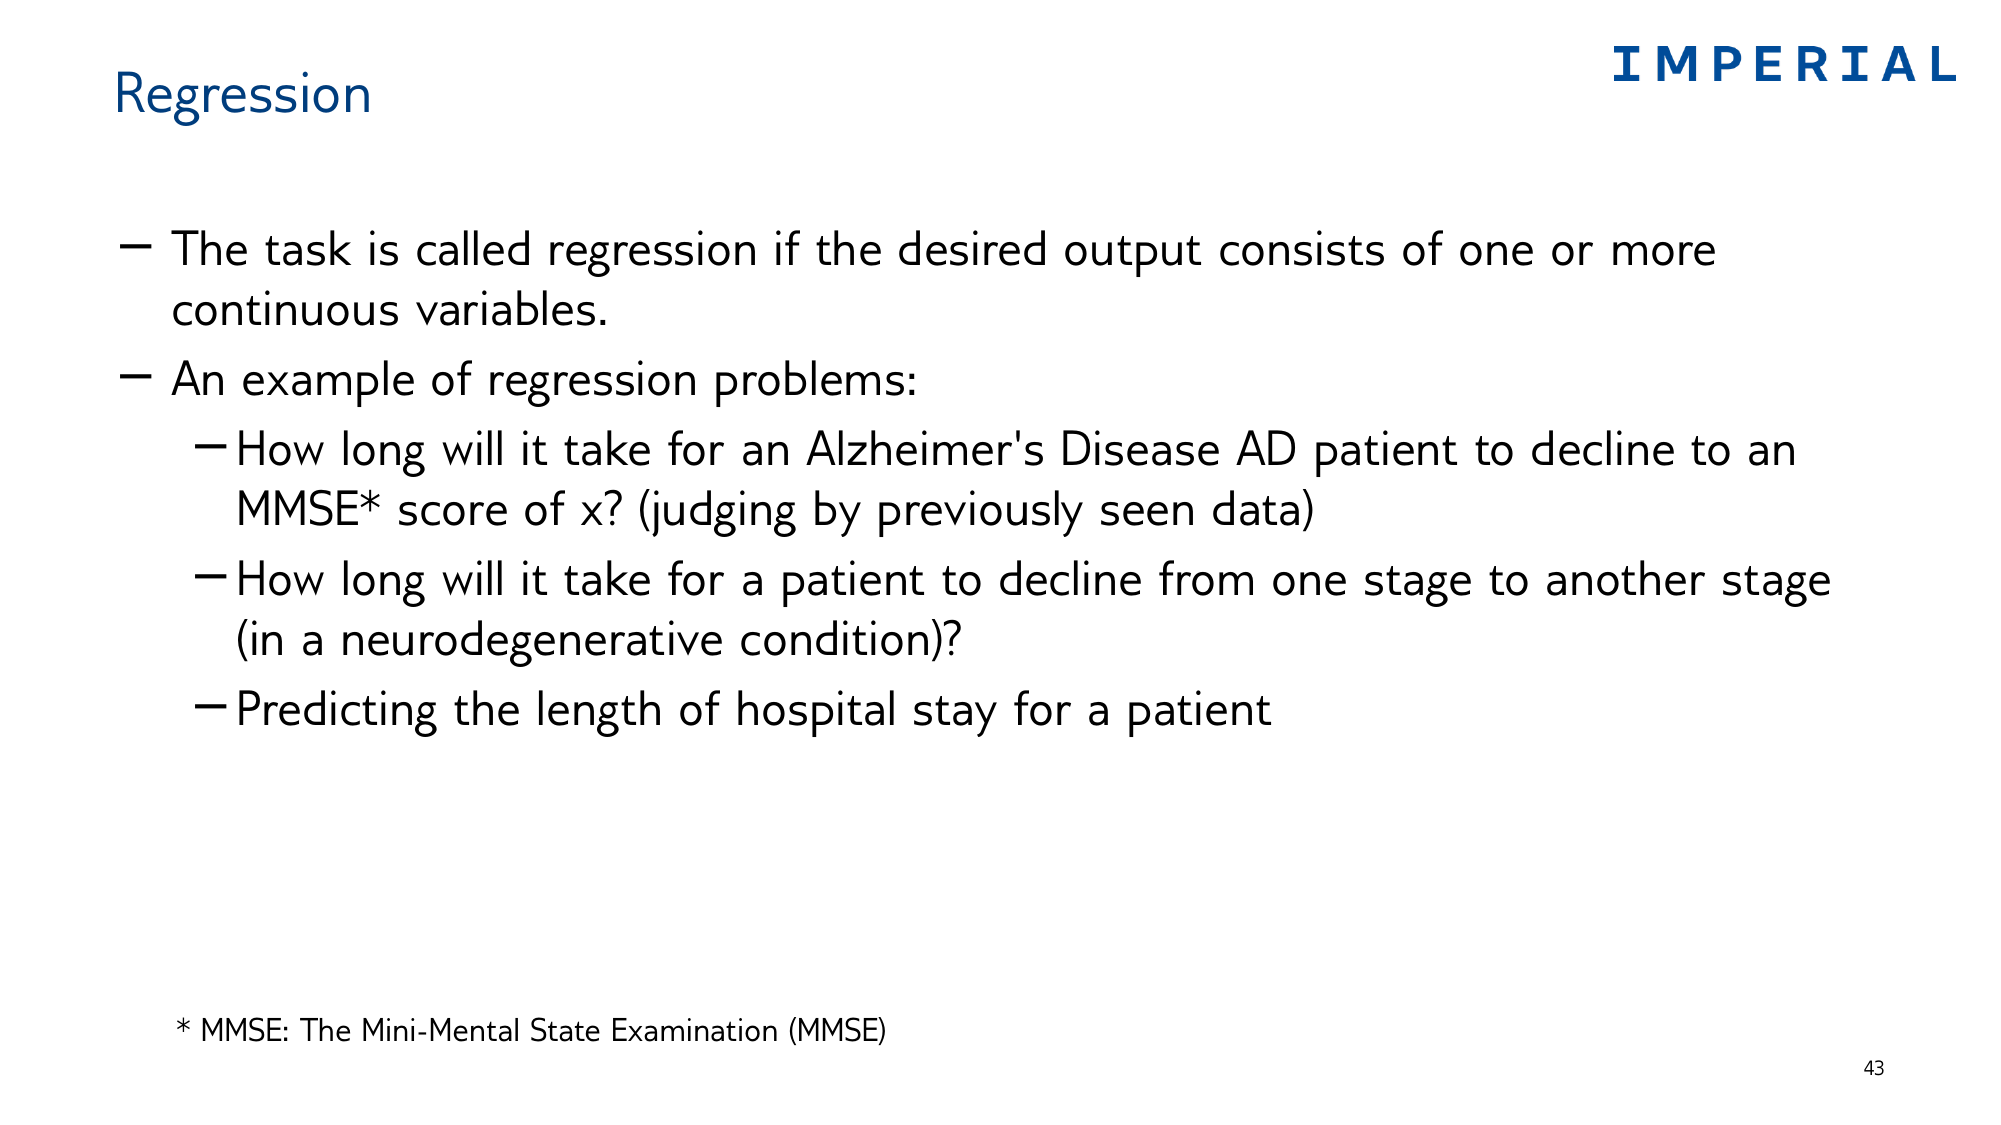

# Regression
The task is called regression if the desired output consists of one or more continuous variables.
An example of regression problems:
How long will it take for an Alzheimer's Disease AD patient to decline to an MMSE* score of x? (judging by previously seen data)
How long will it take for a patient to decline from one stage to another stage (in a neurodegenerative condition)?
Predicting the length of hospital stay for a patient

* MMSE: The Mini-Mental State Examination (MMSE)
43